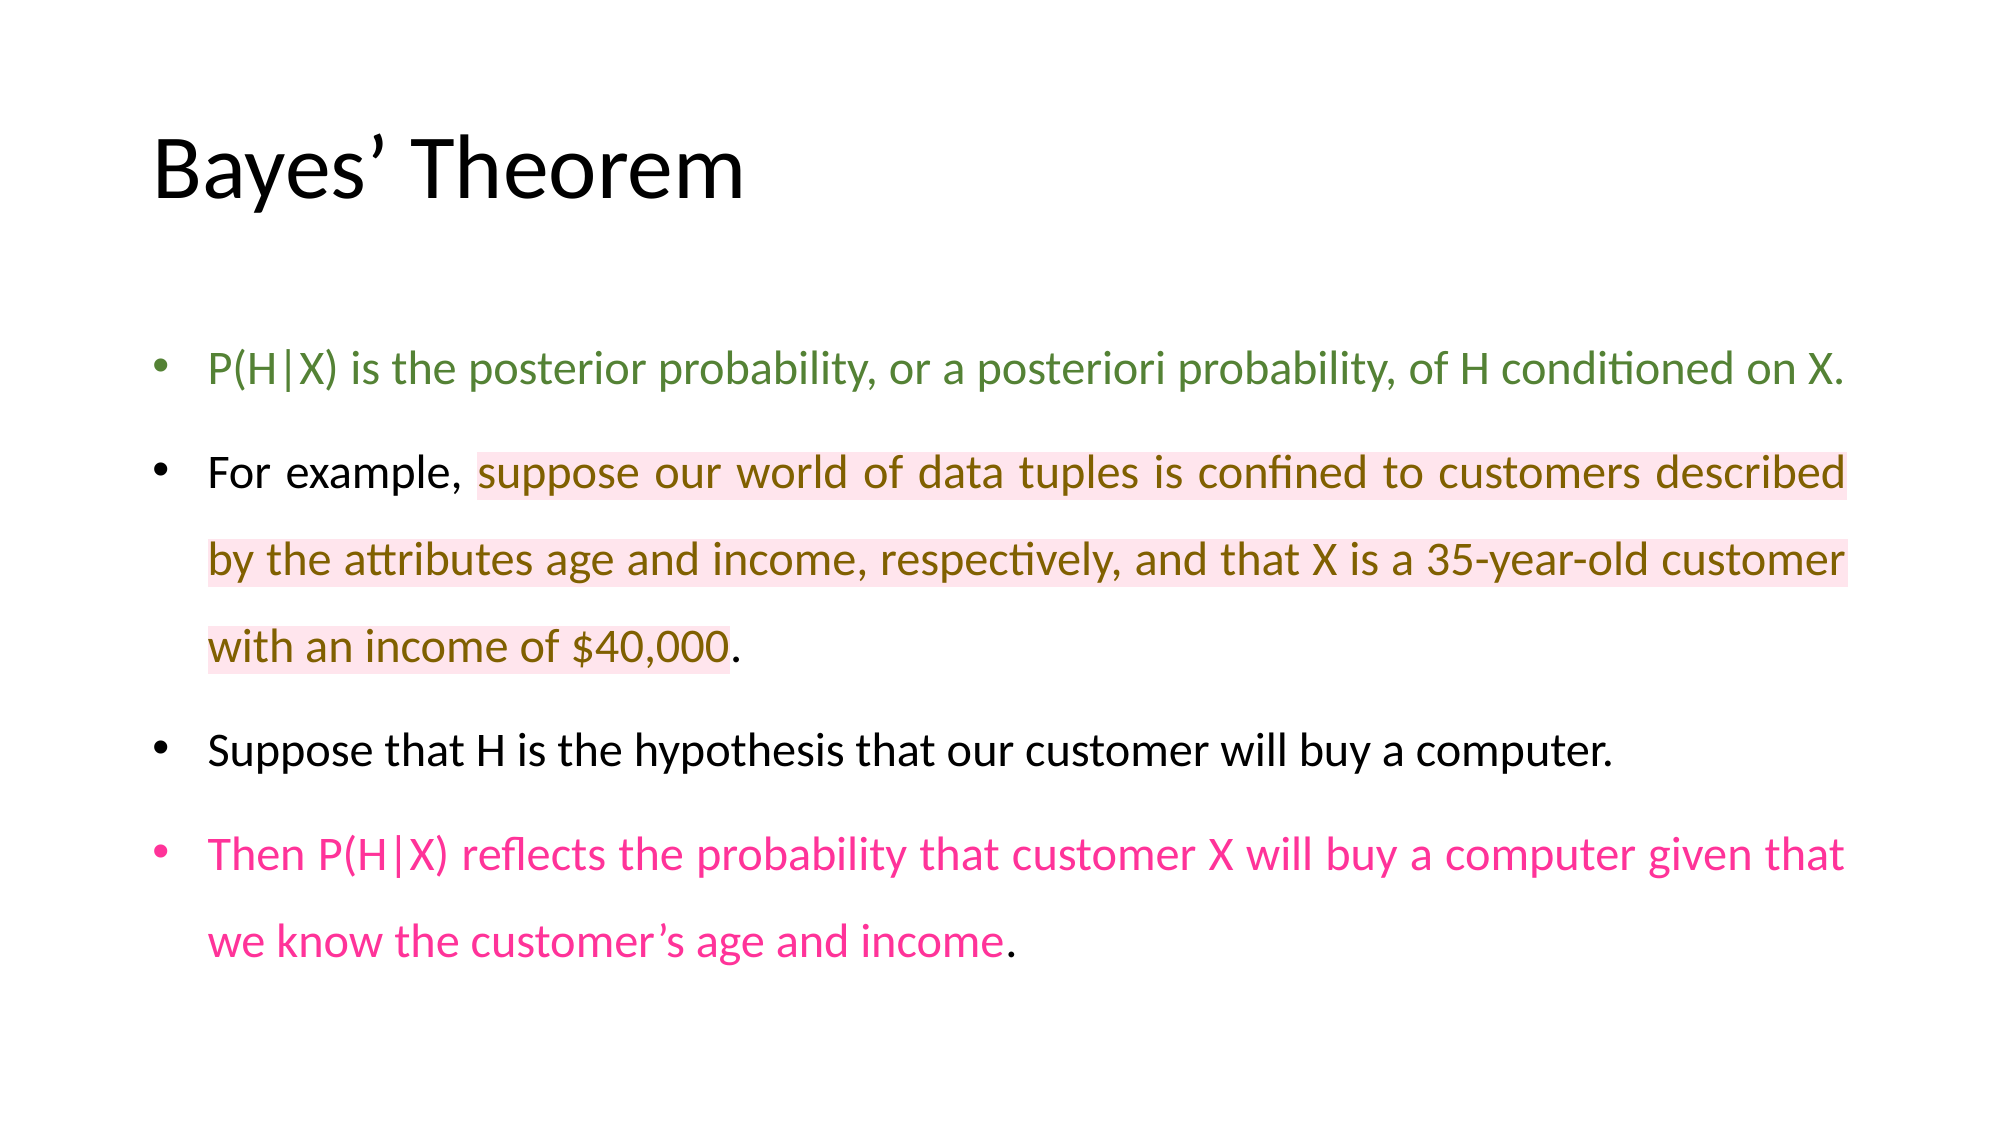

# Bayes’ Theorem
P(H|X) is the posterior probability, or a posteriori probability, of H conditioned on X.
For example, suppose our world of data tuples is confined to customers described by the attributes age and income, respectively, and that X is a 35-year-old customer with an income of $40,000.
Suppose that H is the hypothesis that our customer will buy a computer.
Then P(H|X) reflects the probability that customer X will buy a computer given that we know the customer’s age and income.